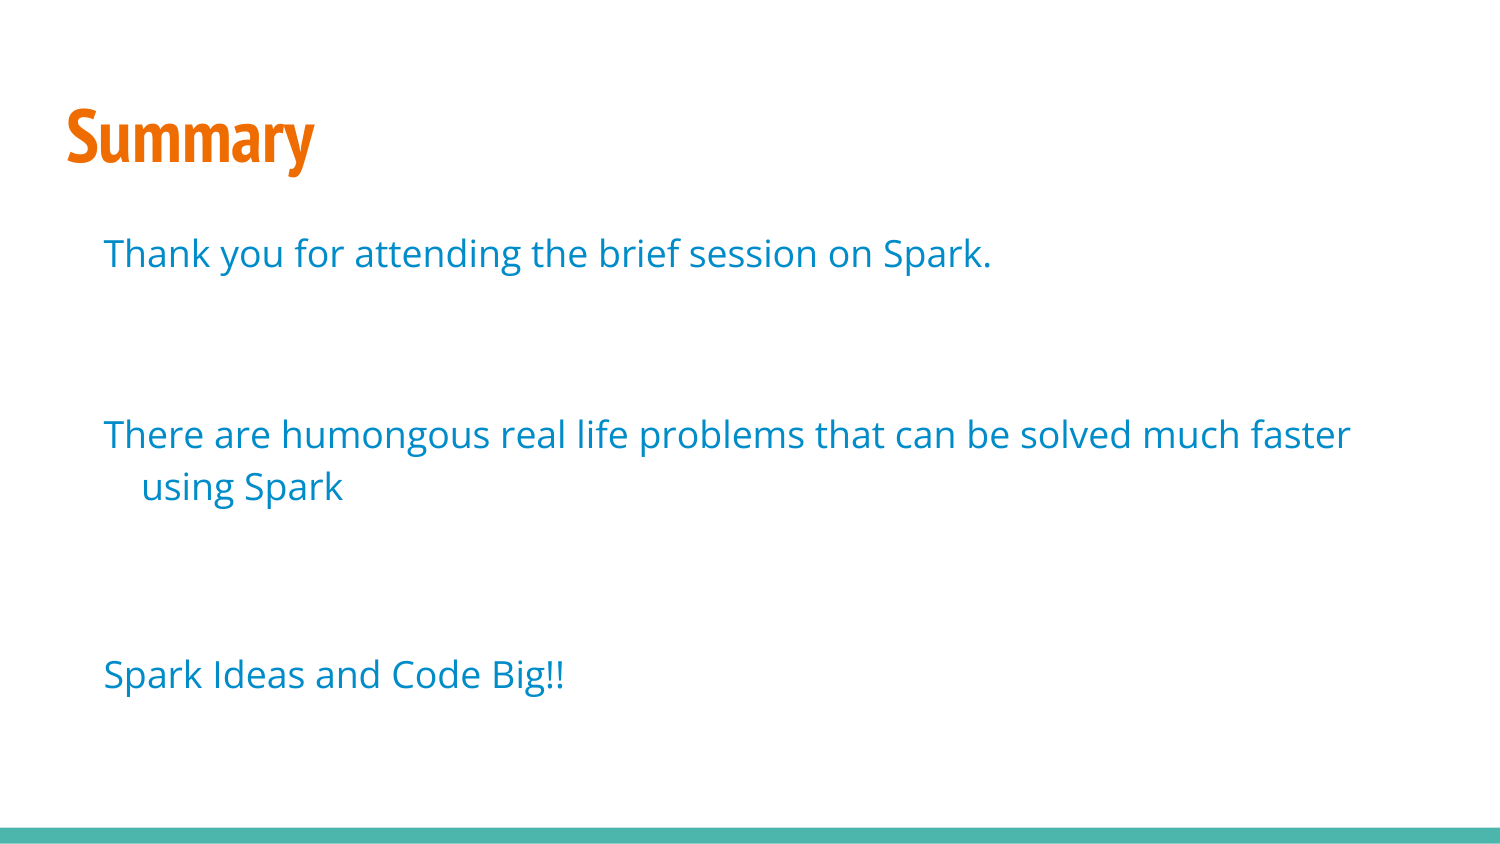

# Summary
Thank you for attending the brief session on Spark.
There are humongous real life problems that can be solved much faster using Spark
Spark Ideas and Code Big!!